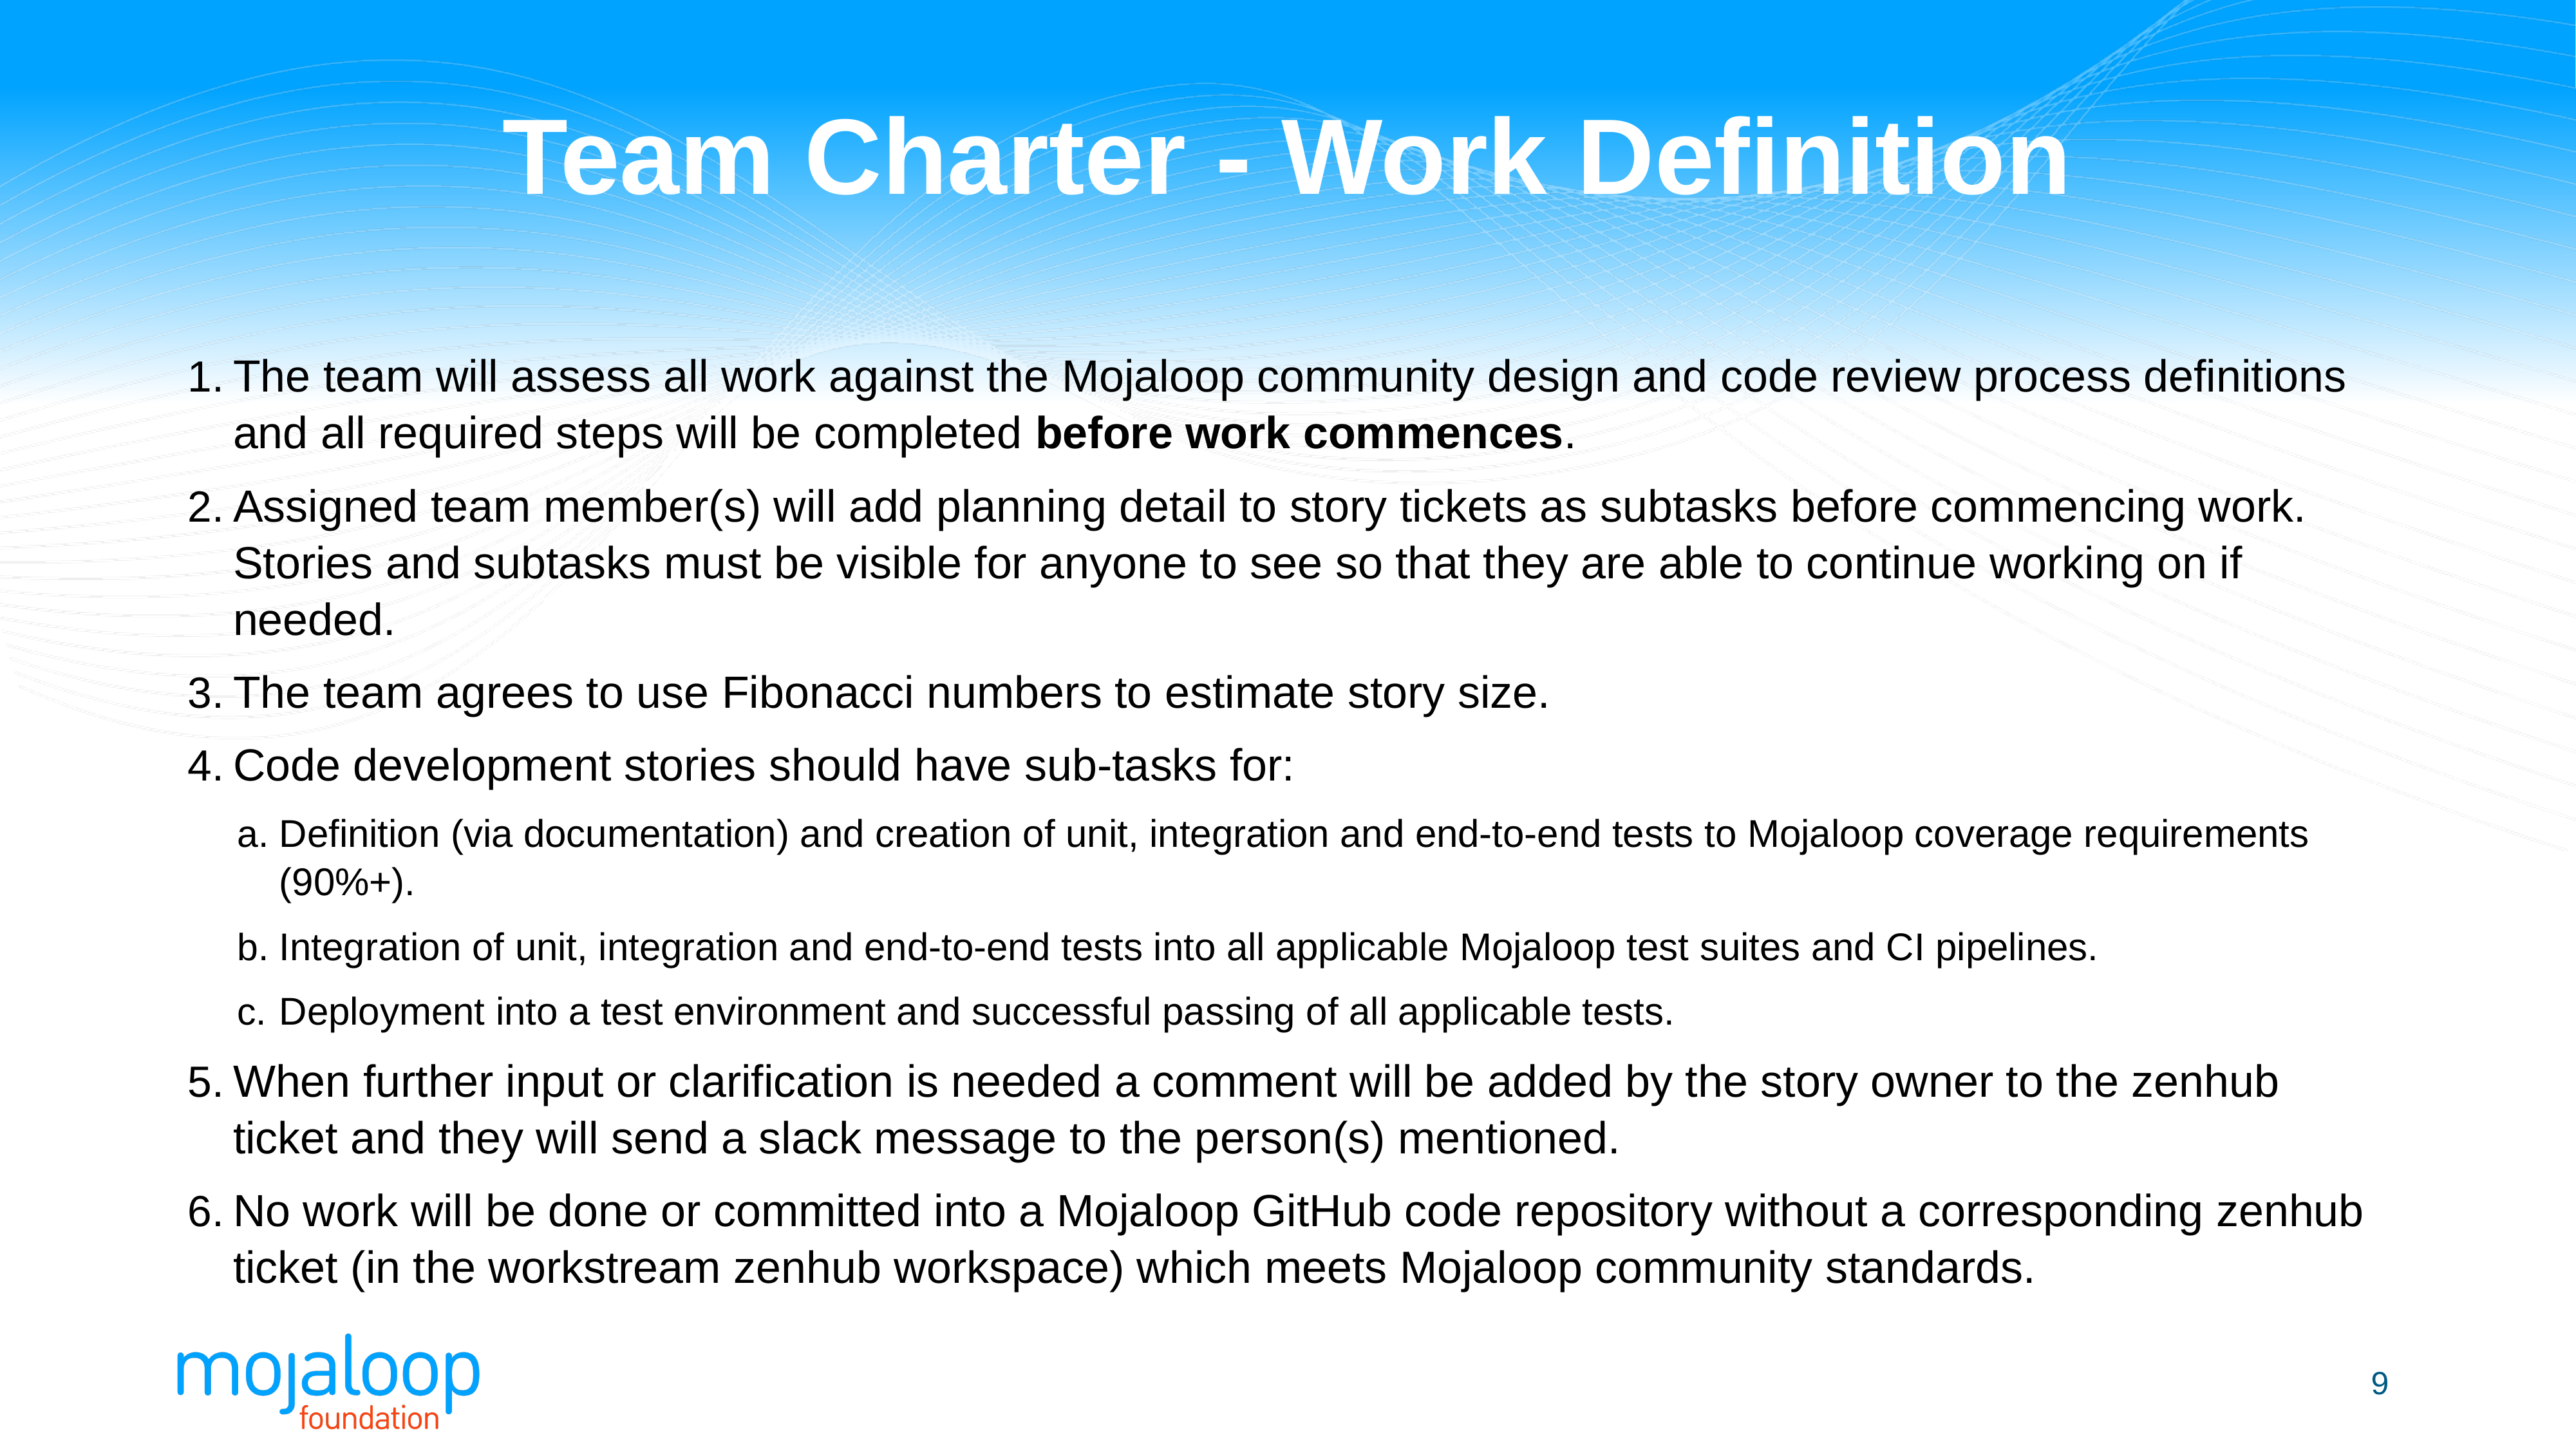

# Team Charter - Work Definition
The team will assess all work against the Mojaloop community design and code review process definitions and all required steps will be completed before work commences.
Assigned team member(s) will add planning detail to story tickets as subtasks before commencing work. Stories and subtasks must be visible for anyone to see so that they are able to continue working on if needed.
The team agrees to use Fibonacci numbers to estimate story size.
Code development stories should have sub-tasks for:
Definition (via documentation) and creation of unit, integration and end-to-end tests to Mojaloop coverage requirements (90%+).
Integration of unit, integration and end-to-end tests into all applicable Mojaloop test suites and CI pipelines.
Deployment into a test environment and successful passing of all applicable tests.
When further input or clarification is needed a comment will be added by the story owner to the zenhub ticket and they will send a slack message to the person(s) mentioned.
No work will be done or committed into a Mojaloop GitHub code repository without a corresponding zenhub ticket (in the workstream zenhub workspace) which meets Mojaloop community standards.
9